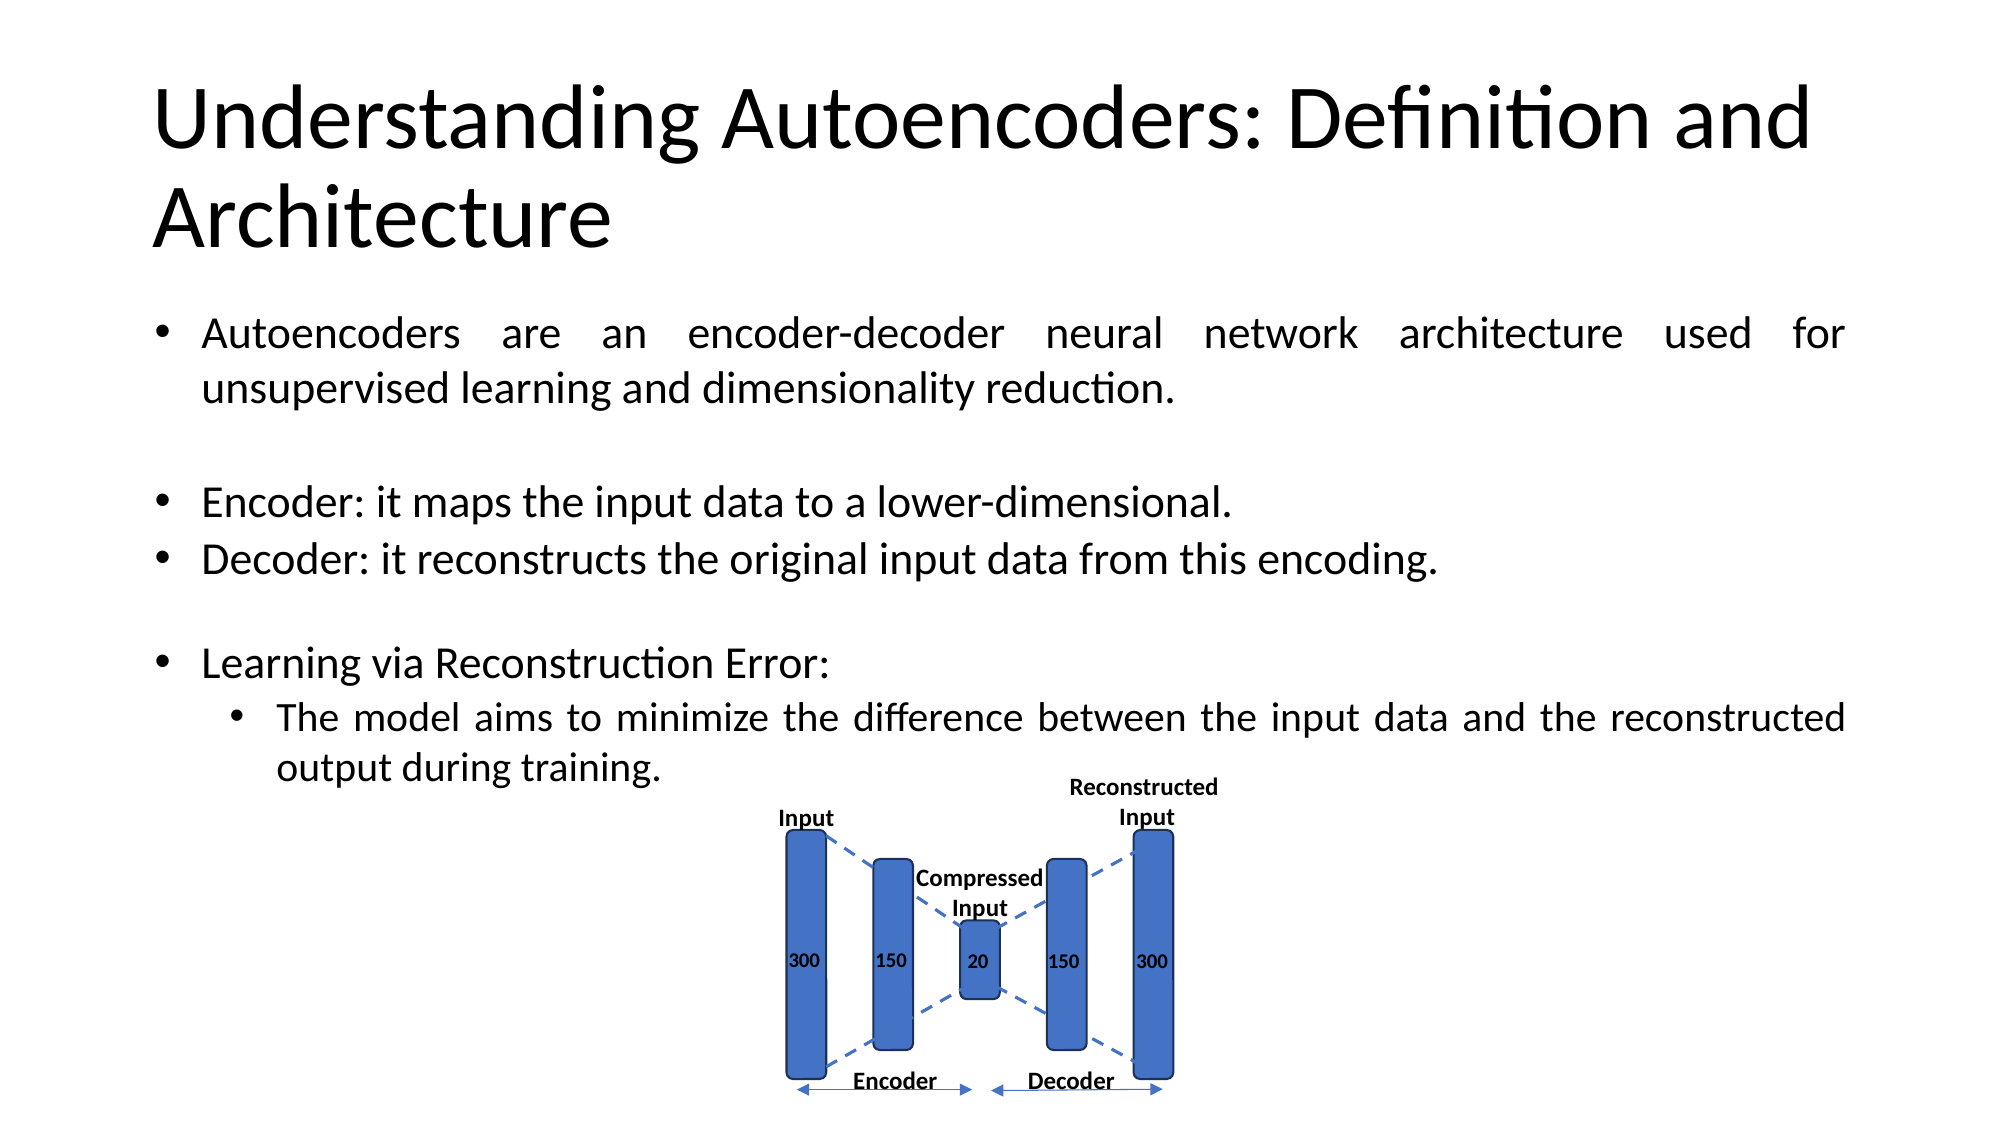

# Understanding Autoencoders: Definition and Architecture
Autoencoders are an encoder-decoder neural network architecture used for unsupervised learning and dimensionality reduction.

Encoder: it maps the input data to a lower-dimensional.
Decoder: it reconstructs the original input data from this encoding.

Learning via Reconstruction Error:
The model aims to minimize the difference between the input data and the reconstructed output during training.

Reconstructed
Input
Input

Compressed
Input

300
150
150
300
20
Encoder
Decoder